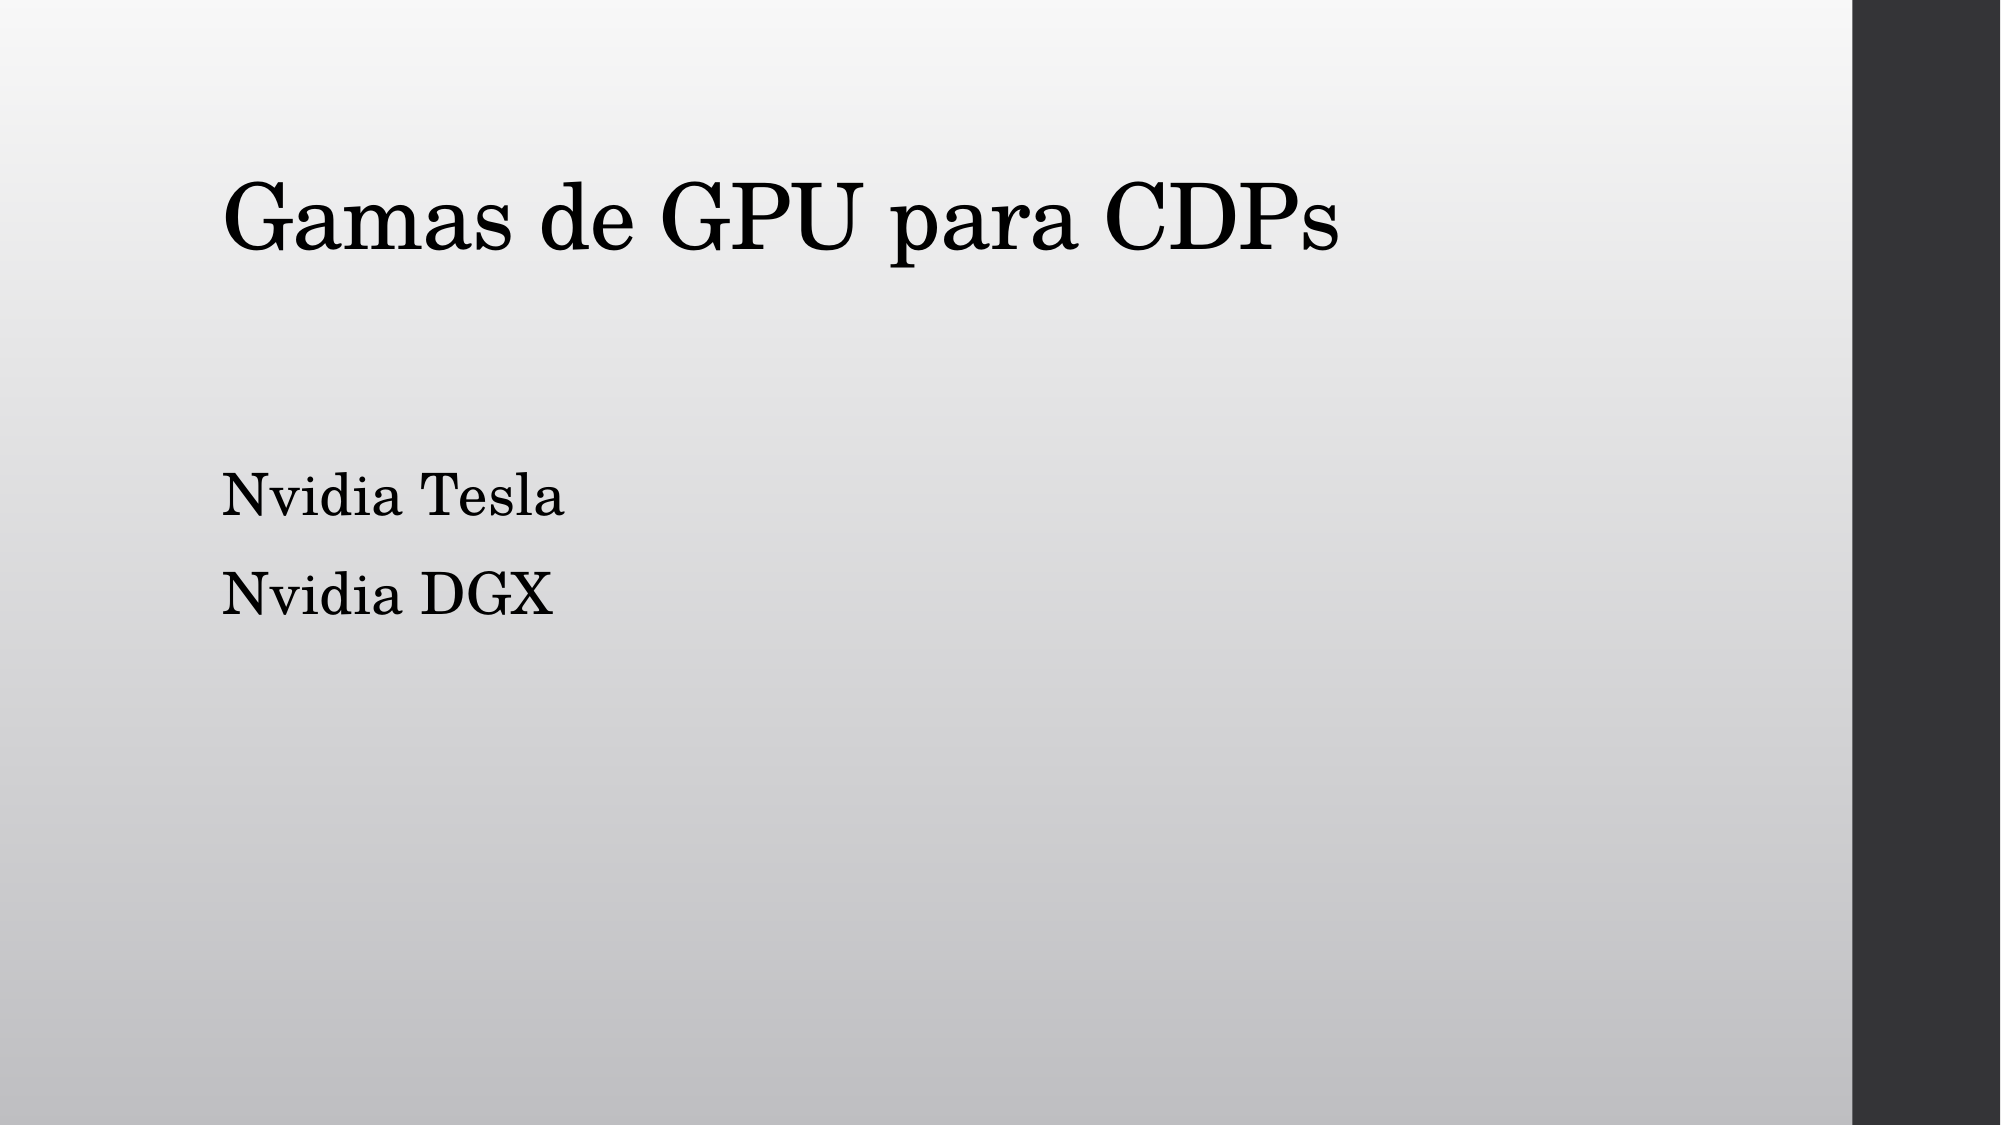

# Gamas de GPU para CDPs

Nvidia Tesla
Nvidia DGX